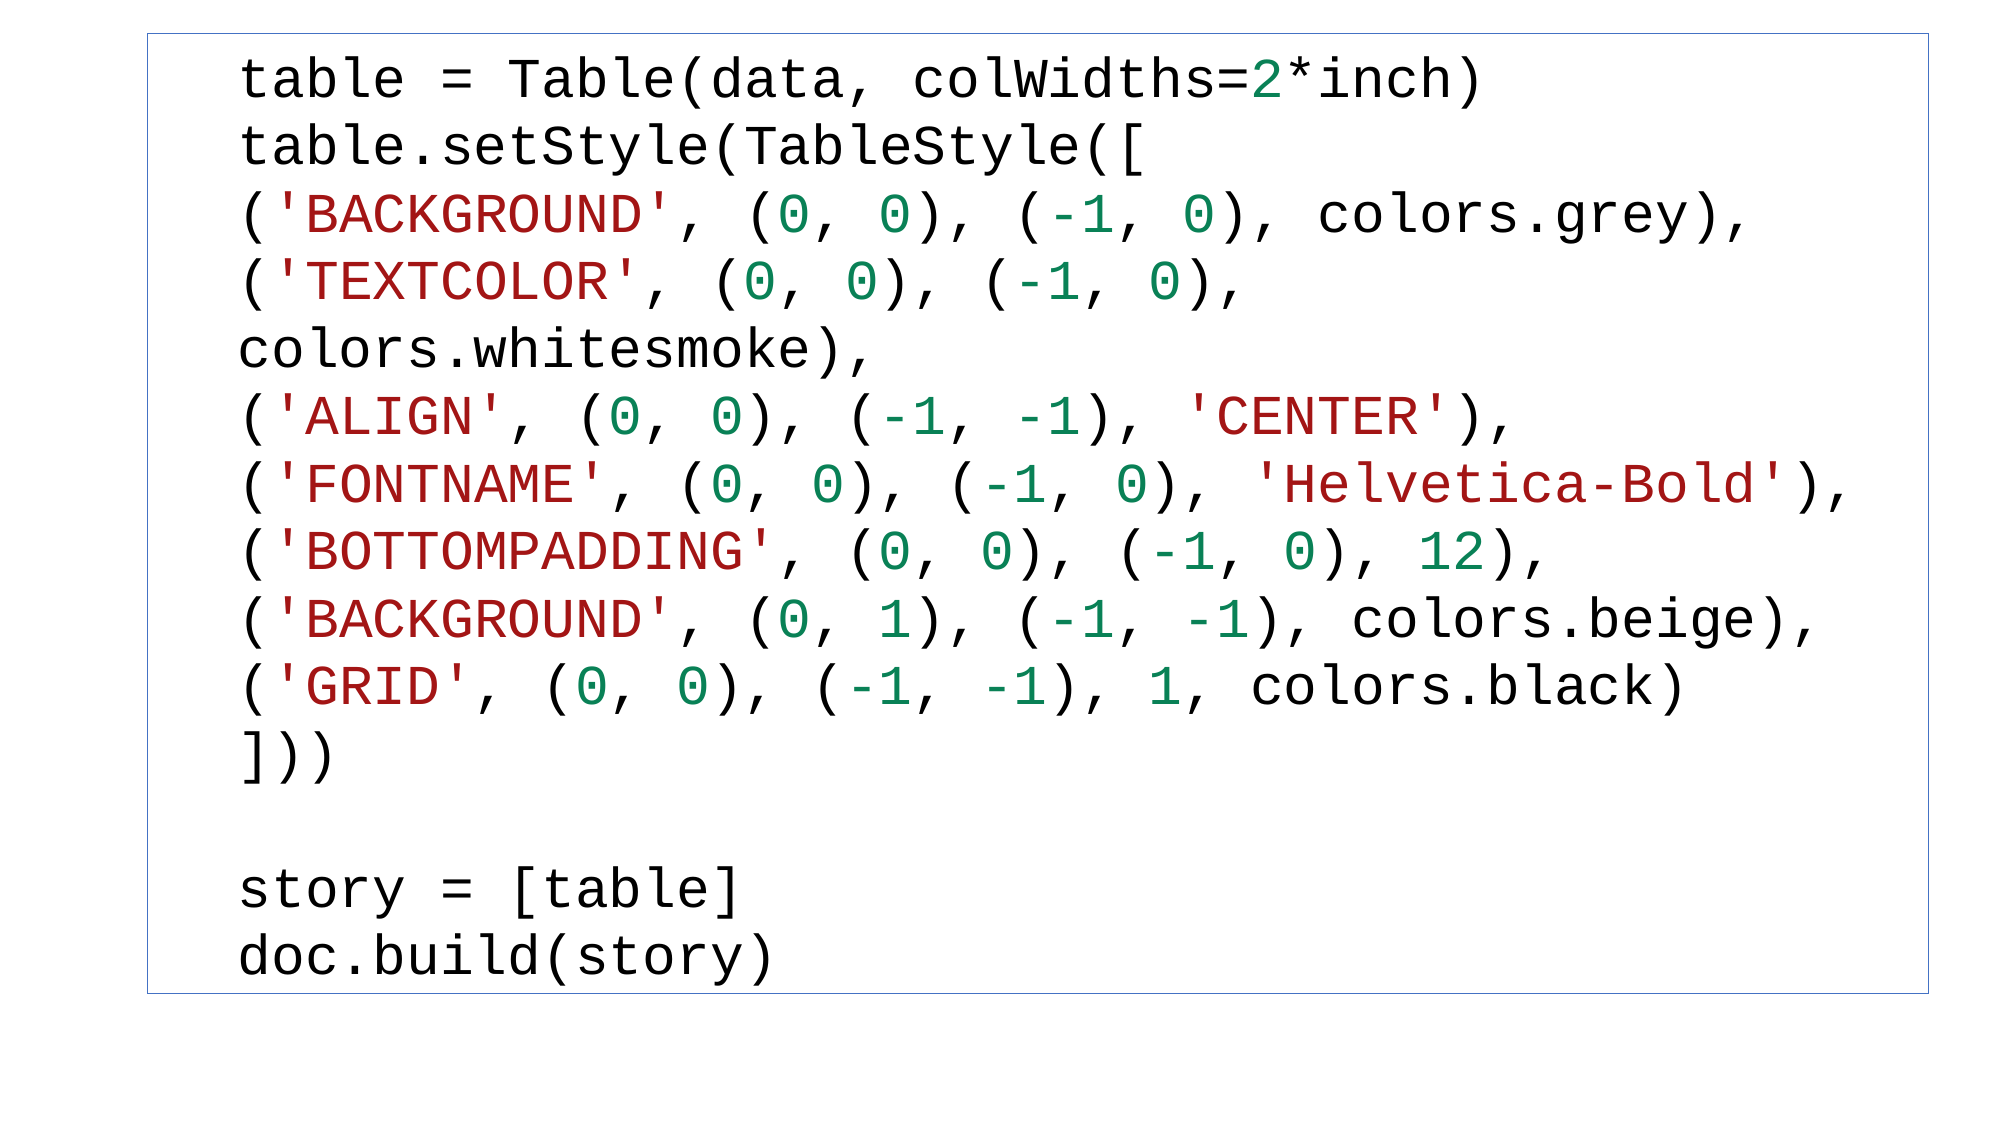

table = Table(data, colWidths=2*inch)
table.setStyle(TableStyle([
('BACKGROUND', (0, 0), (-1, 0), colors.grey),
('TEXTCOLOR', (0, 0), (-1, 0), colors.whitesmoke),
('ALIGN', (0, 0), (-1, -1), 'CENTER'),
('FONTNAME', (0, 0), (-1, 0), 'Helvetica-Bold'),
('BOTTOMPADDING', (0, 0), (-1, 0), 12),
('BACKGROUND', (0, 1), (-1, -1), colors.beige),
('GRID', (0, 0), (-1, -1), 1, colors.black)
]))
story = [table]
doc.build(story)